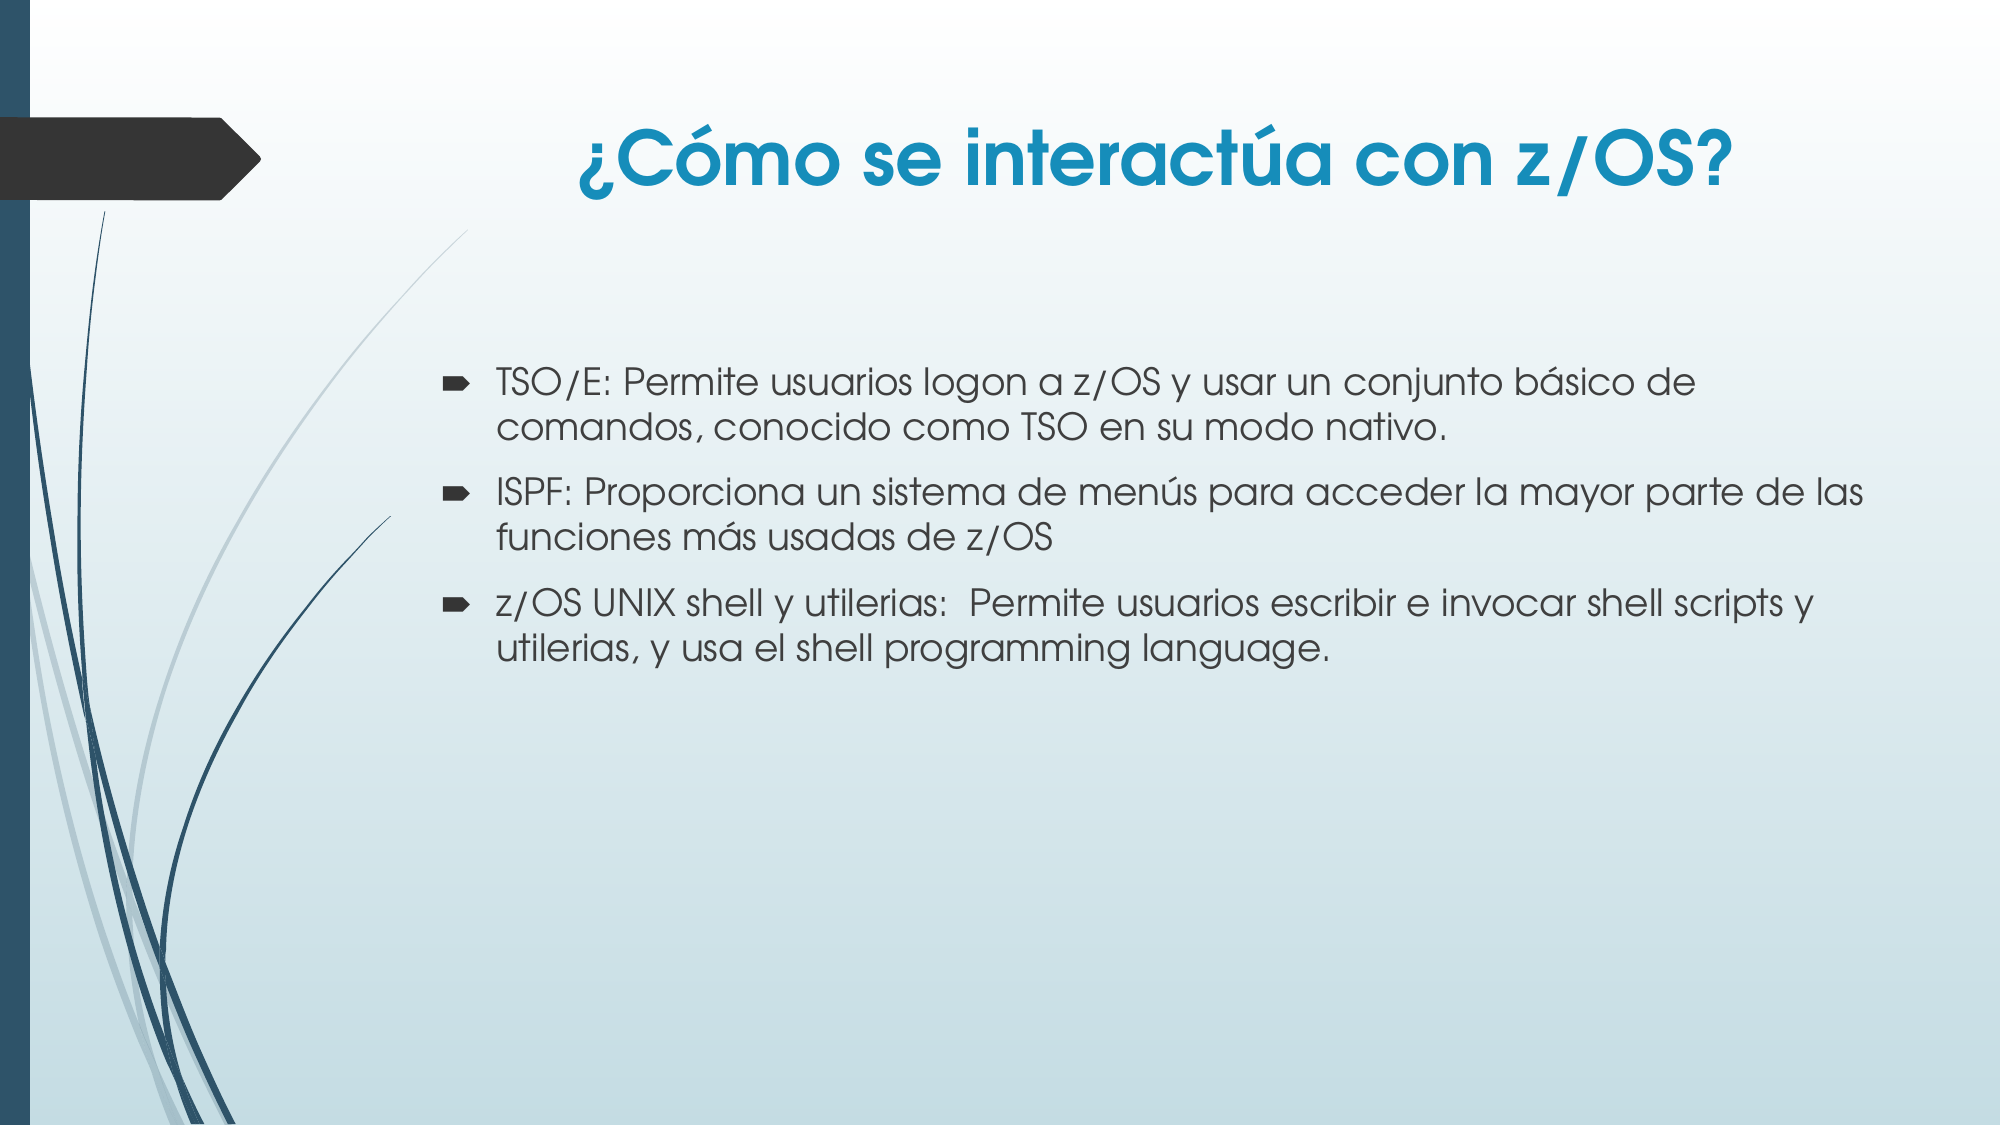

# ¿Cómo se interactúa con z/OS?
TSO/E: Permite usuarios logon a z/OS y usar un conjunto básico de comandos, conocido como TSO en su modo nativo.
ISPF: Proporciona un sistema de menús para acceder la mayor parte de las funciones más usadas de z/OS
z/OS UNIX shell y utilerias:  Permite usuarios escribir e invocar shell scripts y utilerias, y usa el shell programming language.